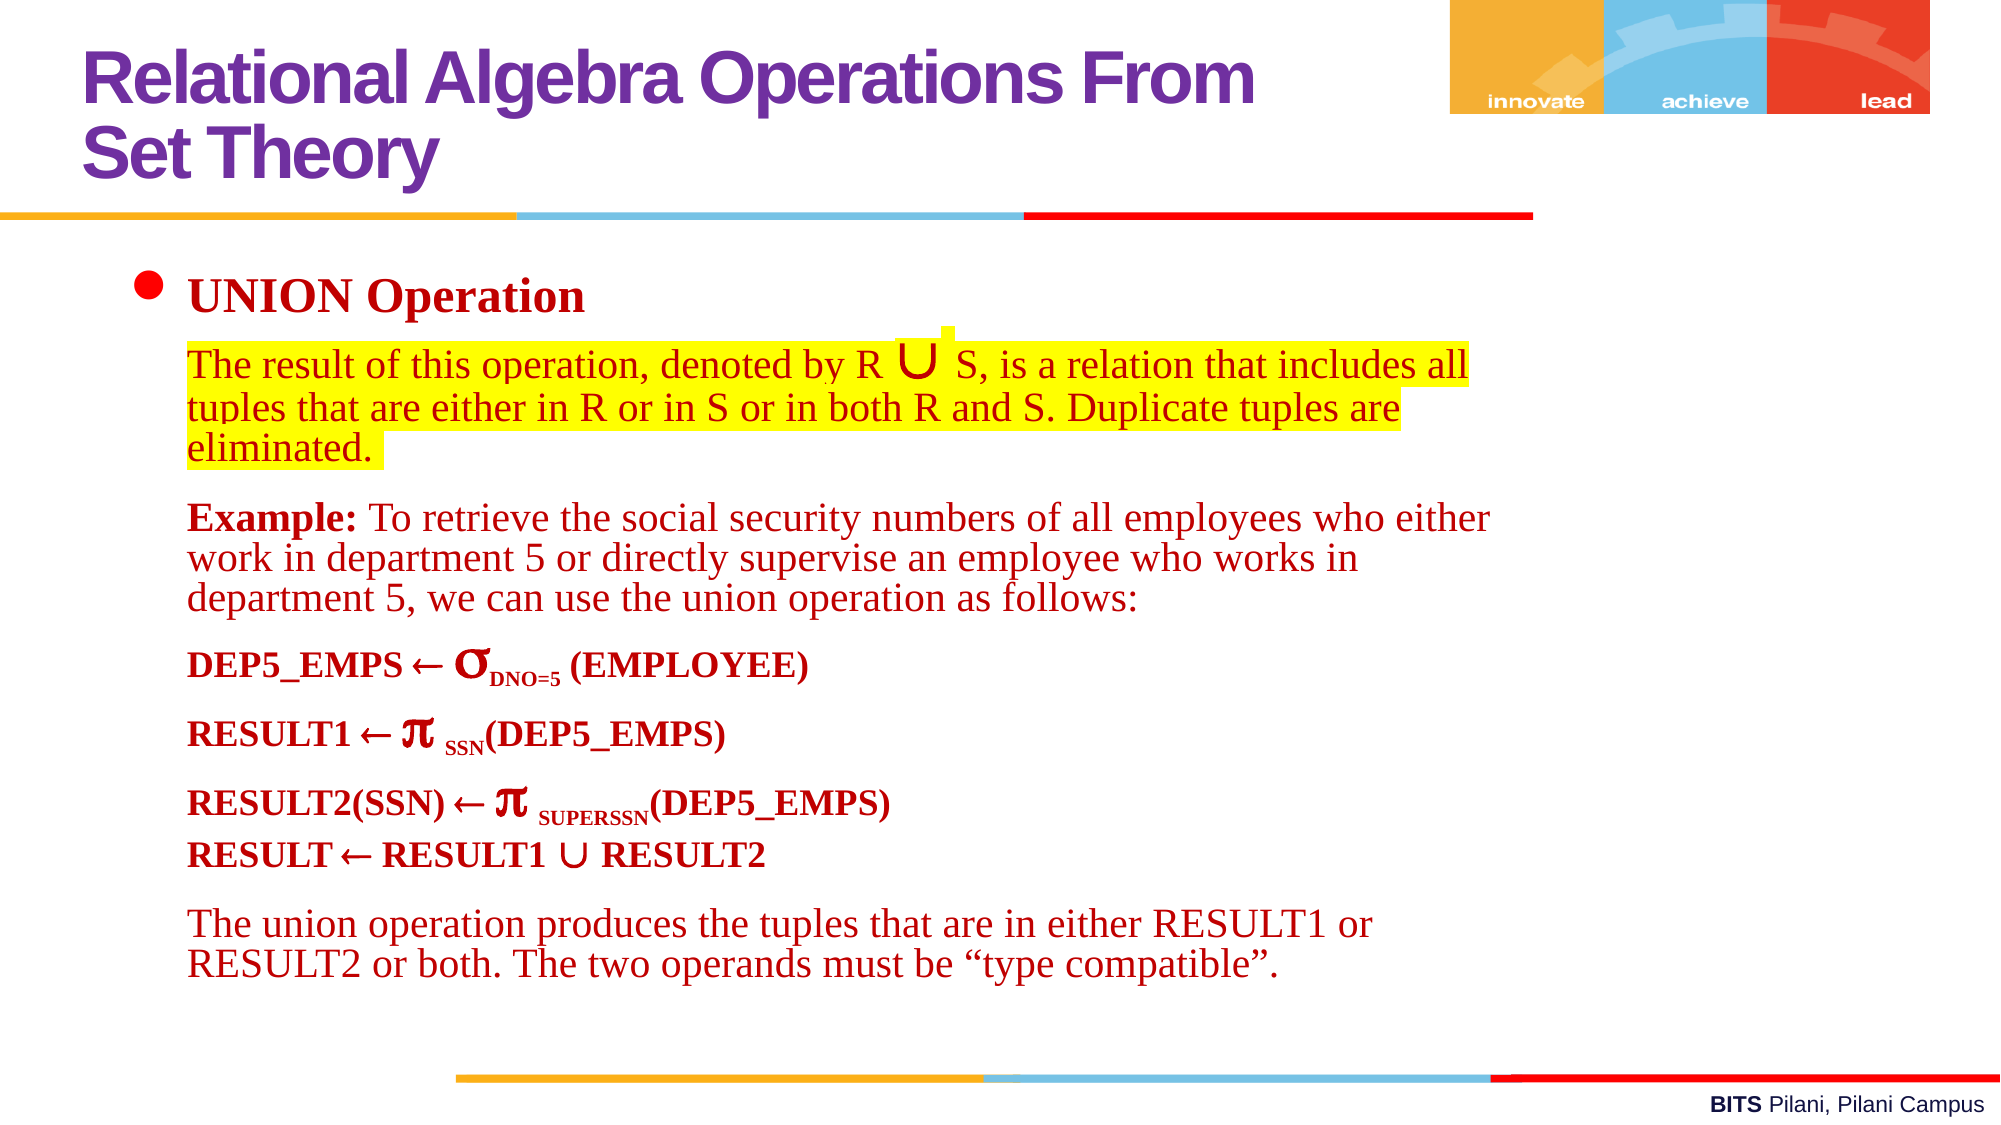

Relational Algebra Operations From
Set Theory
UNION Operation
	The result of this operation, denoted by R ∪ S, is a relation that includes all tuples that are either in R or in S or in both R and S. Duplicate tuples are eliminated.

	Example: To retrieve the social security numbers of all employees who either work in department 5 or directly supervise an employee who works in department 5, we can use the union operation as follows:
	DEP5_EMPS ← σDNO=5 (EMPLOYEE)
	RESULT1 ← π SSN(DEP5_EMPS)
	RESULT2(SSN) ← π SUPERSSN(DEP5_EMPS)
	RESULT ← RESULT1 ∪ RESULT2

	The union operation produces the tuples that are in either RESULT1 or RESULT2 or both. The two operands must be “type compatible”.